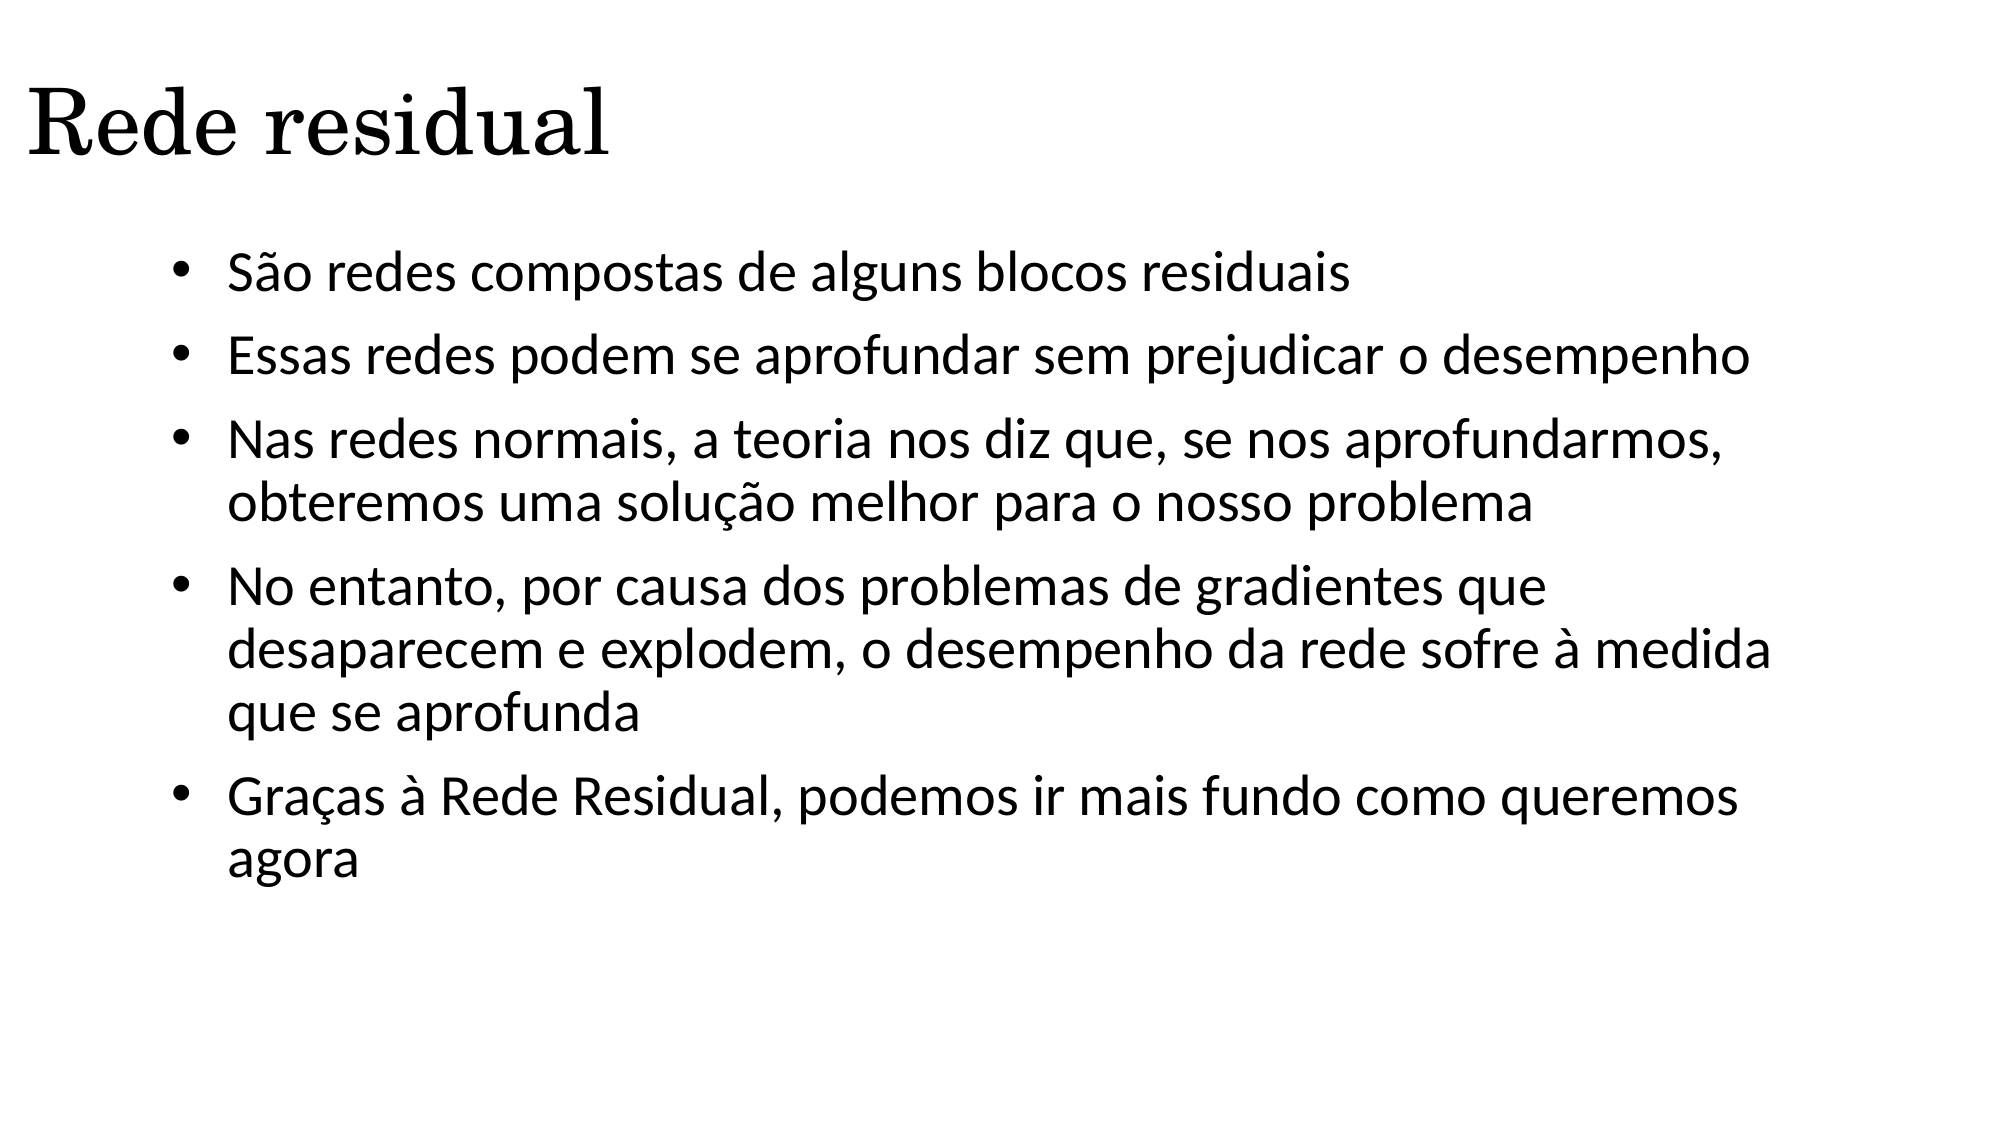

# Rede residual
São redes compostas de alguns blocos residuais
Essas redes podem se aprofundar sem prejudicar o desempenho
Nas redes normais, a teoria nos diz que, se nos aprofundarmos, obteremos uma solução melhor para o nosso problema
No entanto, por causa dos problemas de gradientes que desaparecem e explodem, o desempenho da rede sofre à medida que se aprofunda
Graças à Rede Residual, podemos ir mais fundo como queremos agora